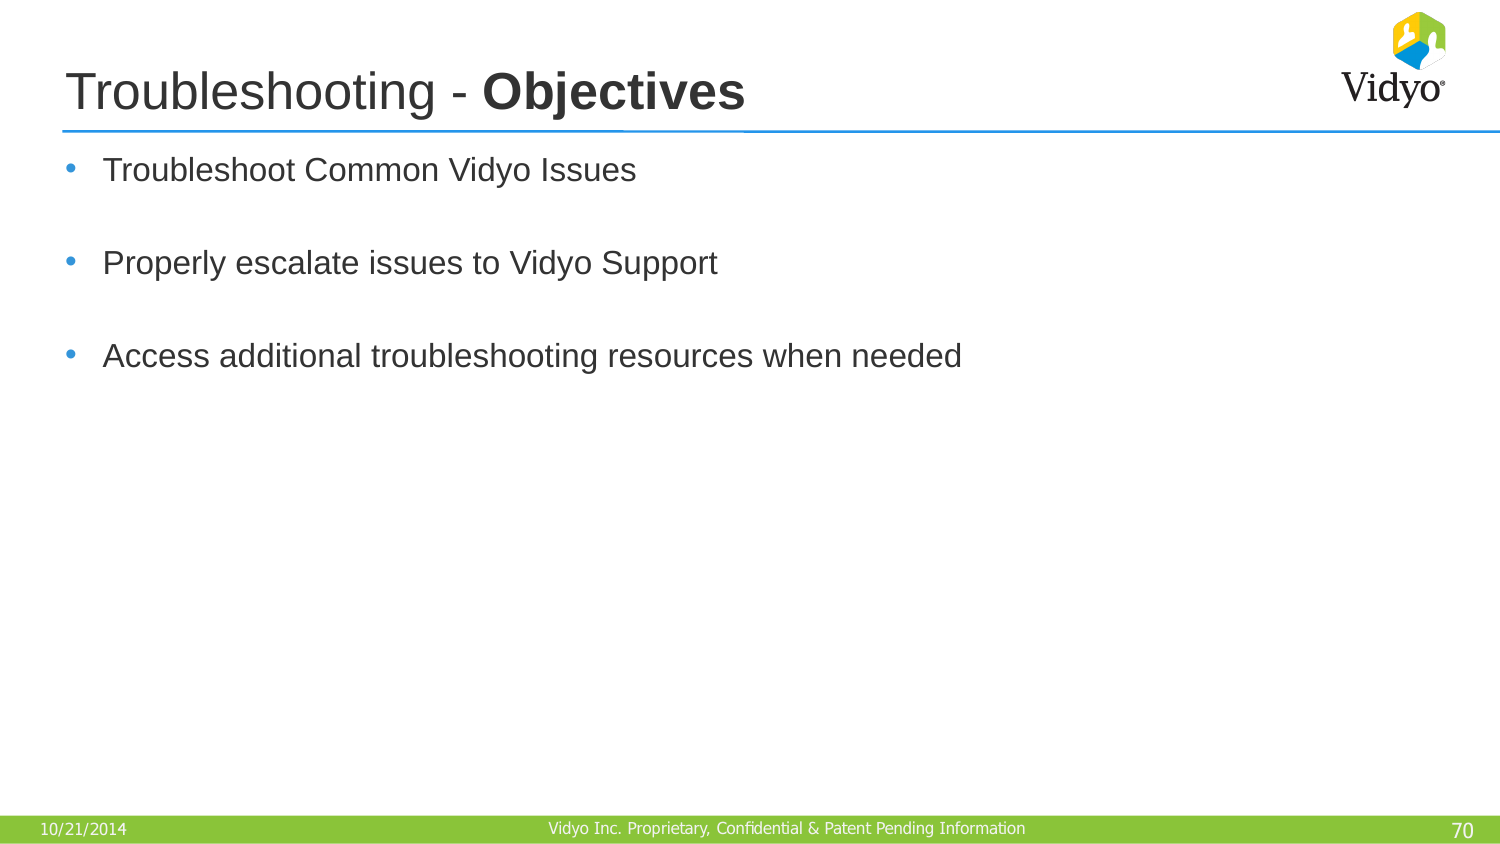

# Troubleshooting - Objectives
Troubleshoot Common Vidyo Issues

Properly escalate issues to Vidyo Support

Access additional troubleshooting resources when needed